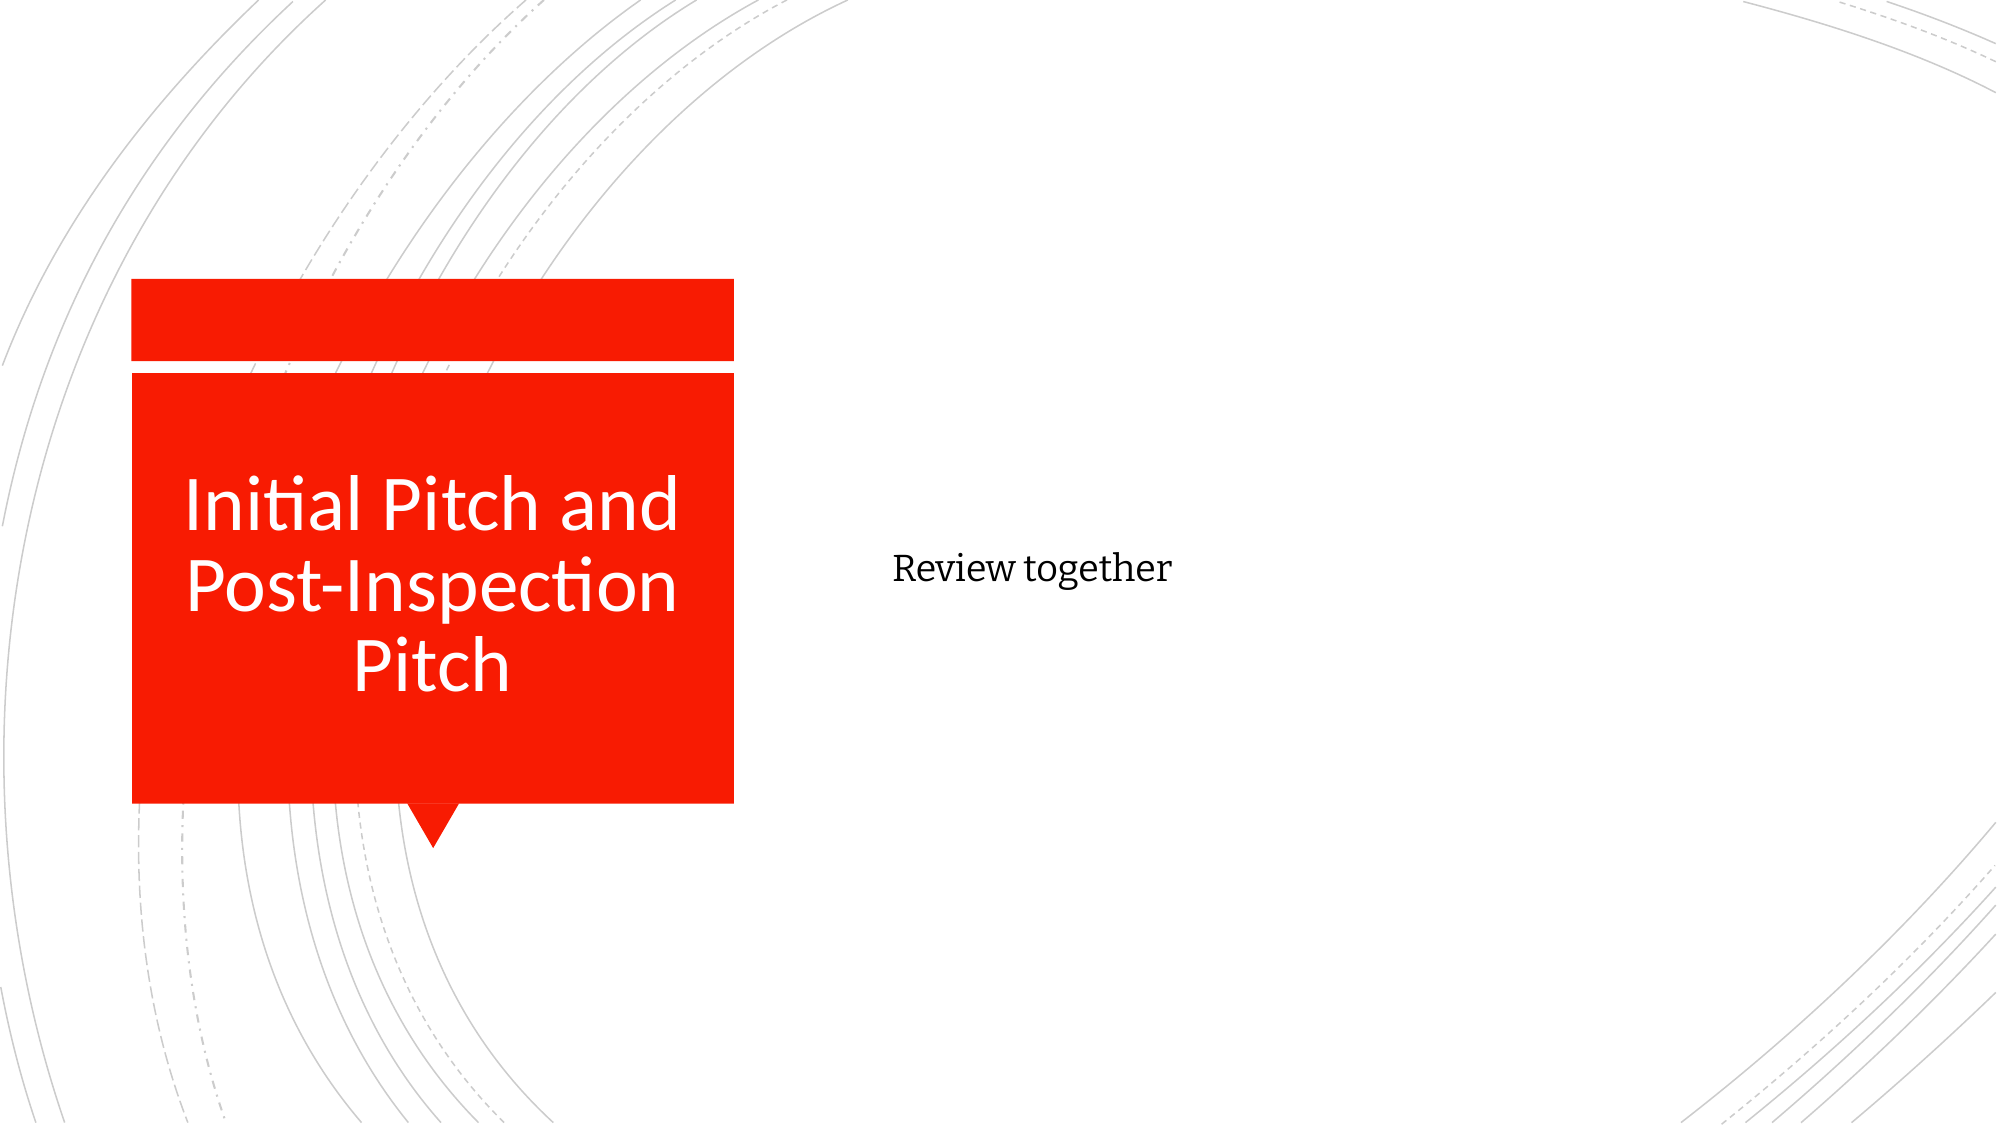

Review together
# Initial Pitch and Post-Inspection Pitch